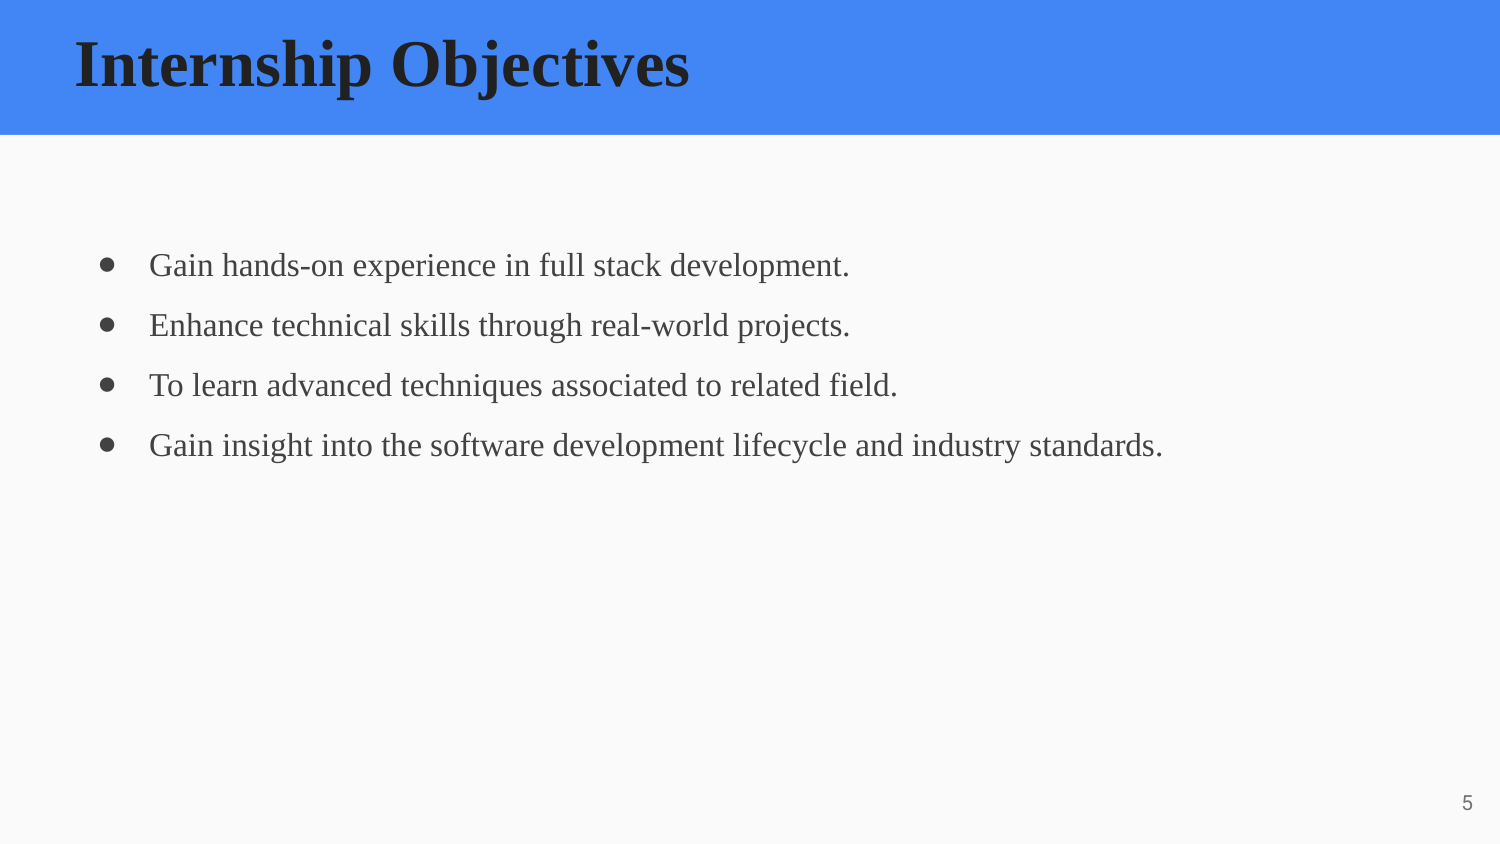

# Internship Objectives
Gain hands-on experience in full stack development.
Enhance technical skills through real-world projects.
To learn advanced techniques associated to related field.
Gain insight into the software development lifecycle and industry standards.
5